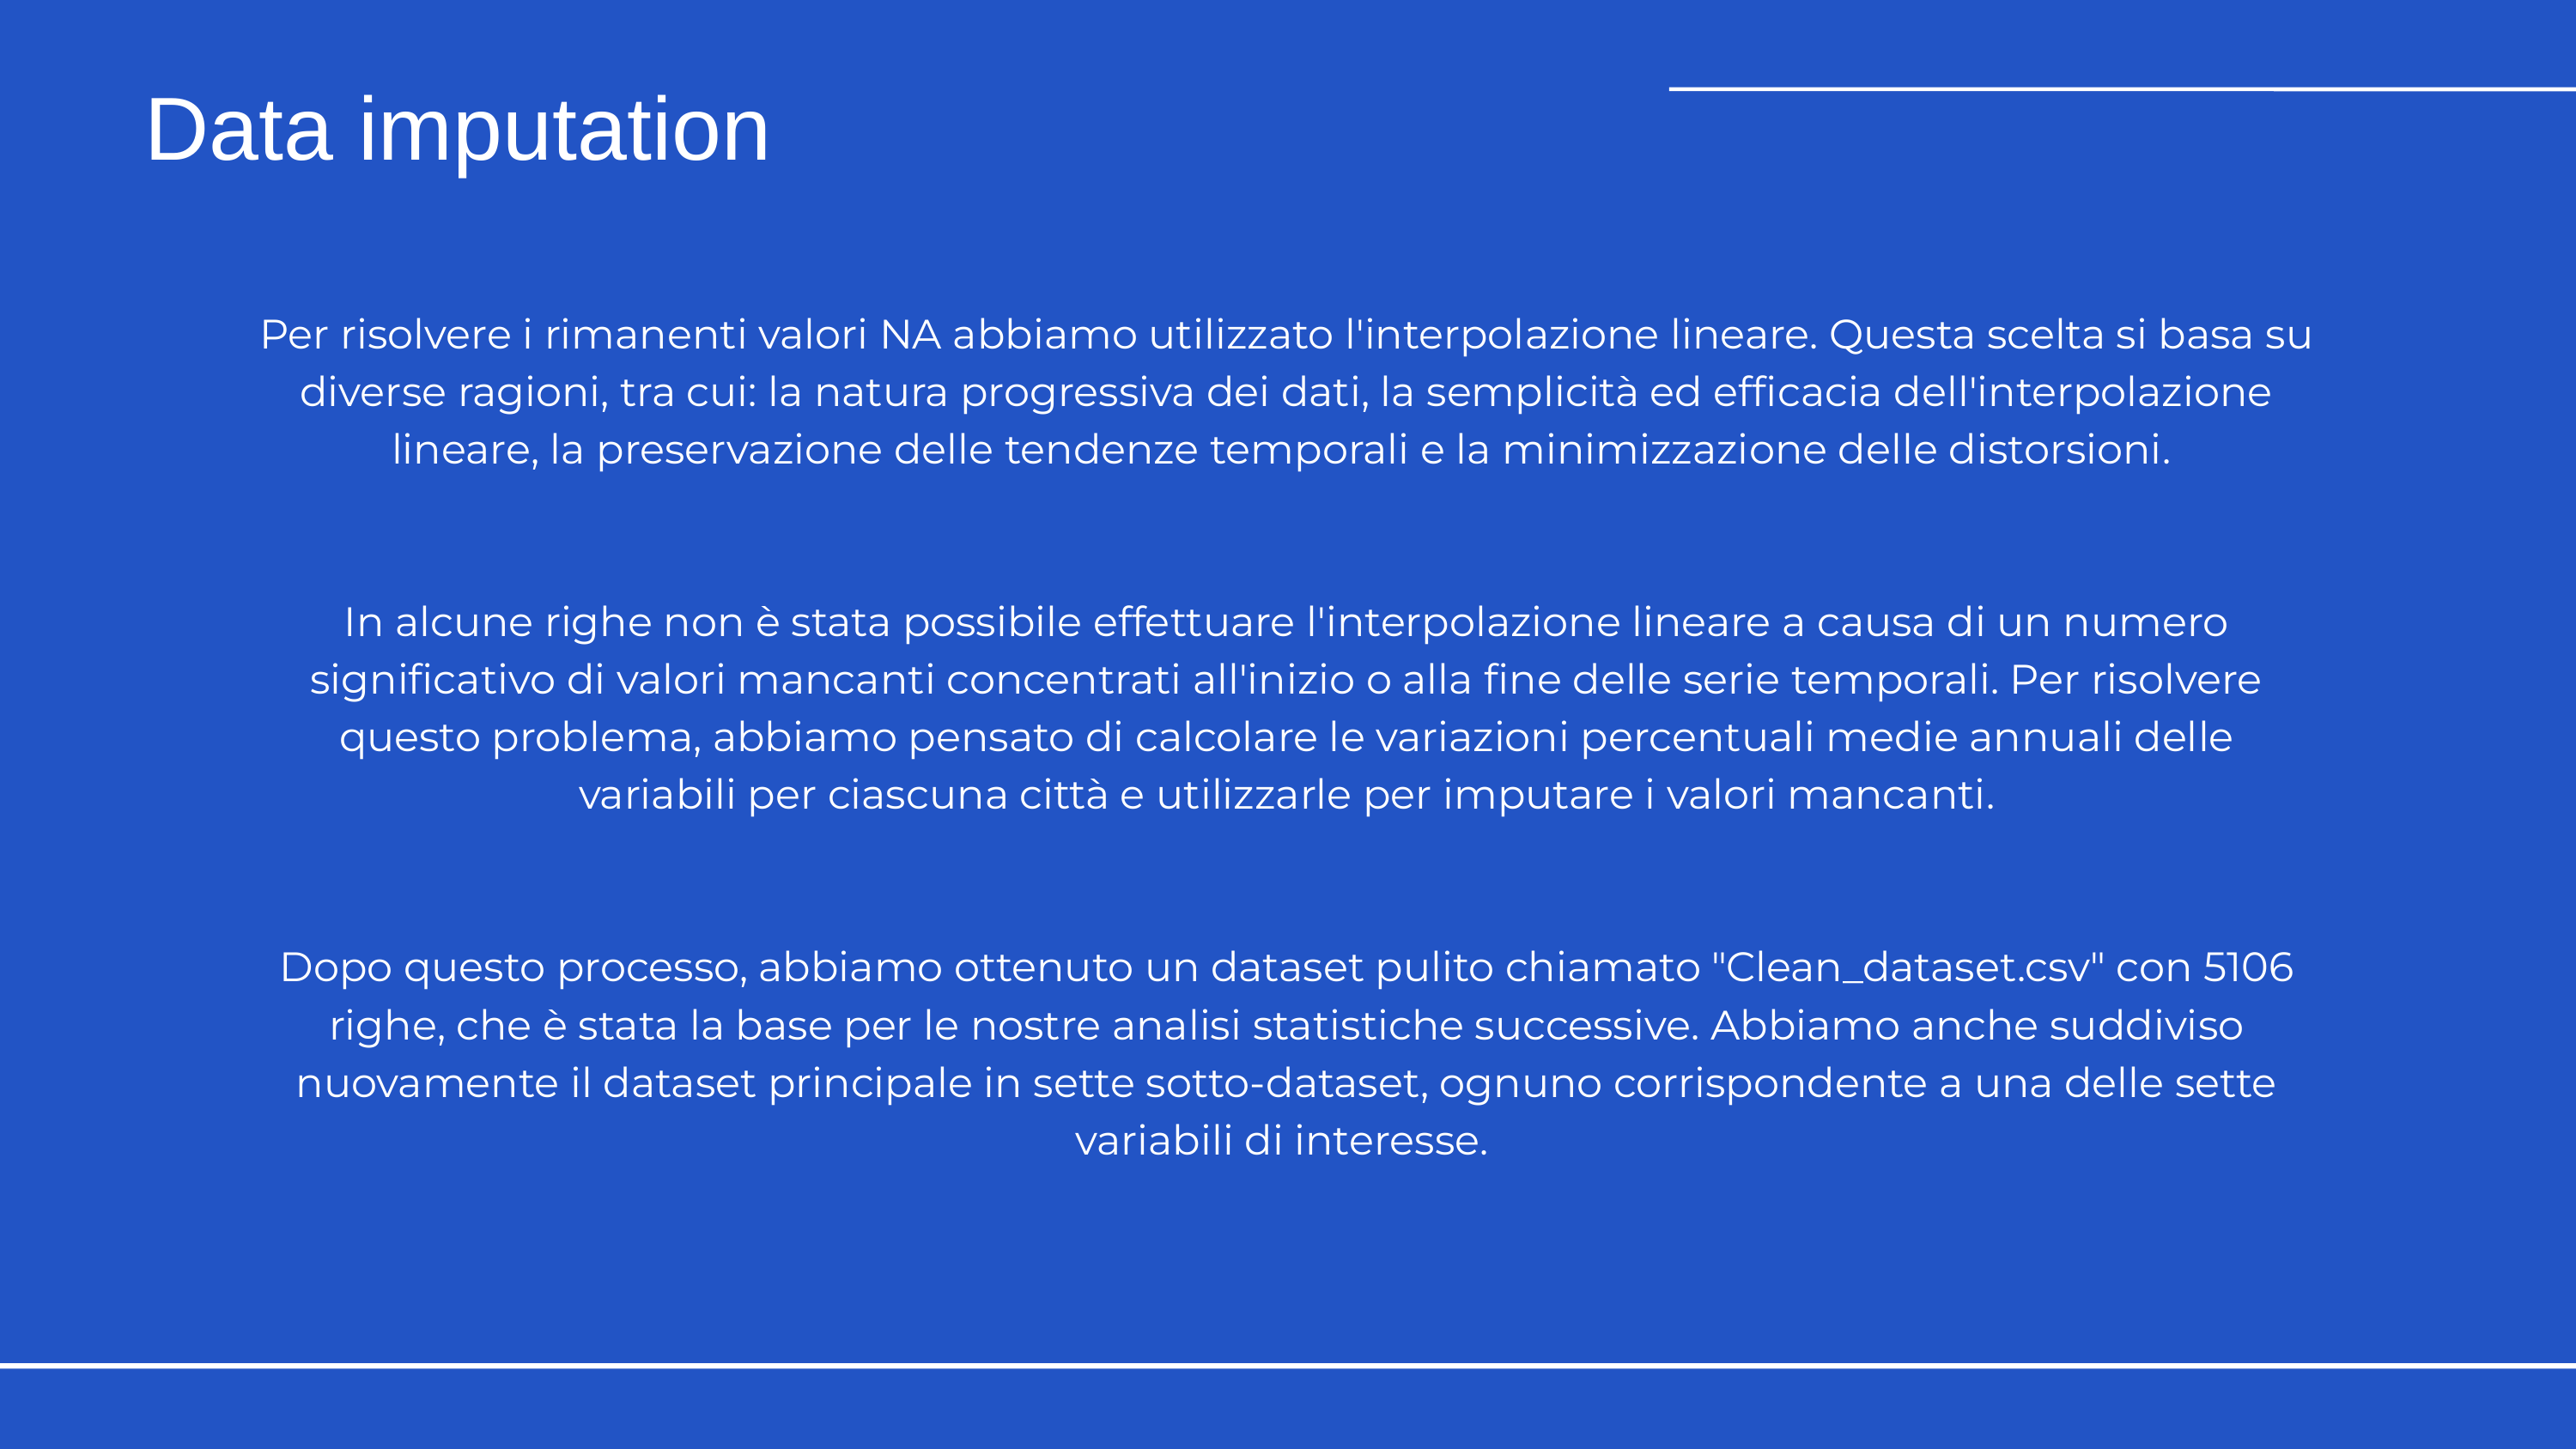

Data imputation

Per risolvere i rimanenti valori NA abbiamo utilizzato l'interpolazione lineare. Questa scelta si basa su diverse ragioni, tra cui: la natura progressiva dei dati, la semplicità ed efficacia dell'interpolazione lineare, la preservazione delle tendenze temporali e la minimizzazione delle distorsioni.

In alcune righe non è stata possibile effettuare l'interpolazione lineare a causa di un numero significativo di valori mancanti concentrati all'inizio o alla fine delle serie temporali. Per risolvere questo problema, abbiamo pensato di calcolare le variazioni percentuali medie annuali delle variabili per ciascuna città e utilizzarle per imputare i valori mancanti.

Dopo questo processo, abbiamo ottenuto un dataset pulito chiamato "Clean_dataset.csv" con 5106 righe, che è stata la base per le nostre analisi statistiche successive. Abbiamo anche suddiviso nuovamente il dataset principale in sette sotto-dataset, ognuno corrispondente a una delle sette variabili di interesse.